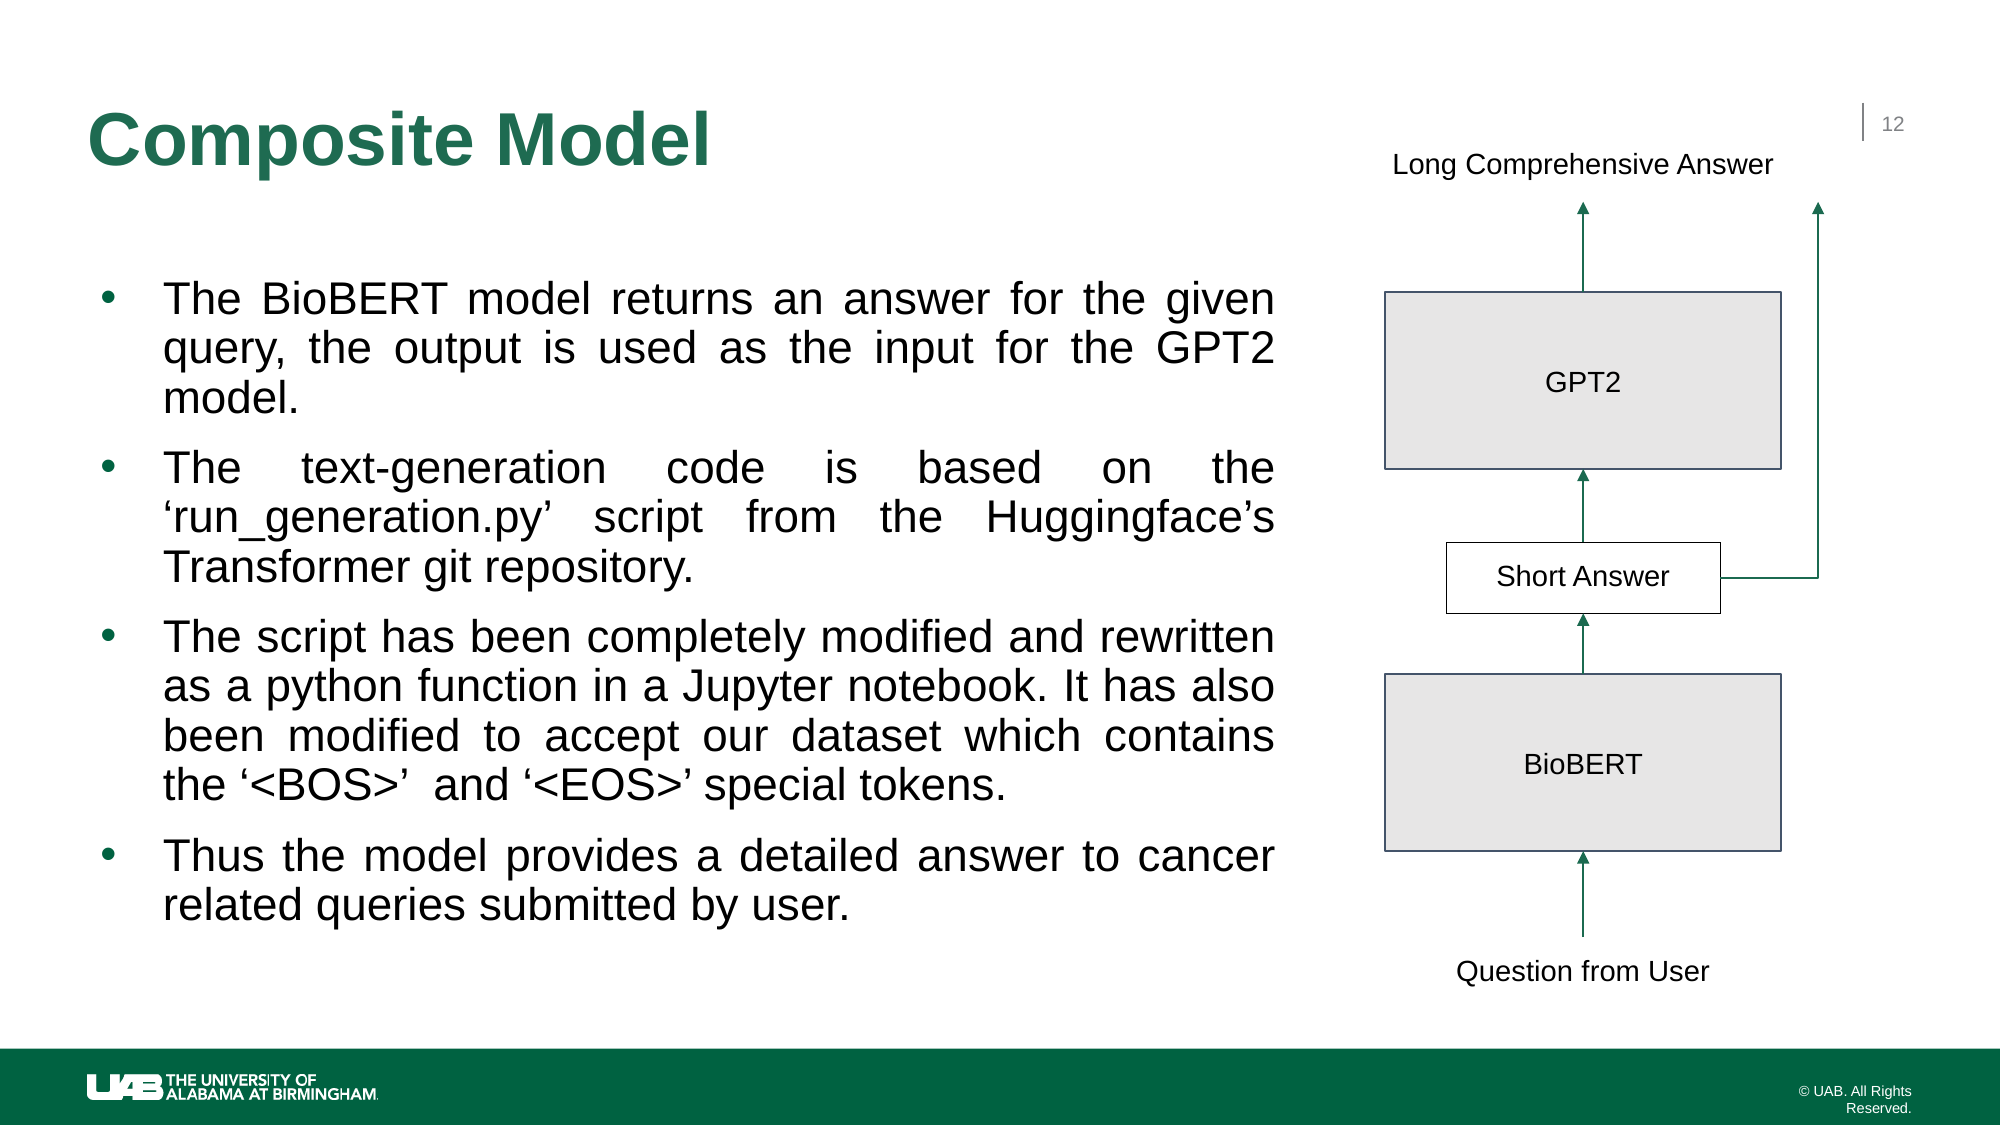

# Composite Model
12
Long Comprehensive Answer
GPT2
Short Answer
BioBERT
Question from User
The BioBERT model returns an answer for the given query, the output is used as the input for the GPT2 model.
The text-generation code is based on the ‘run_generation.py’ script from the Huggingface’s Transformer git repository.
The script has been completely modified and rewritten as a python function in a Jupyter notebook. It has also been modified to accept our dataset which contains the ‘<BOS>’  and ‘<EOS>’ special tokens.
Thus the model provides a detailed answer to cancer related queries submitted by user.